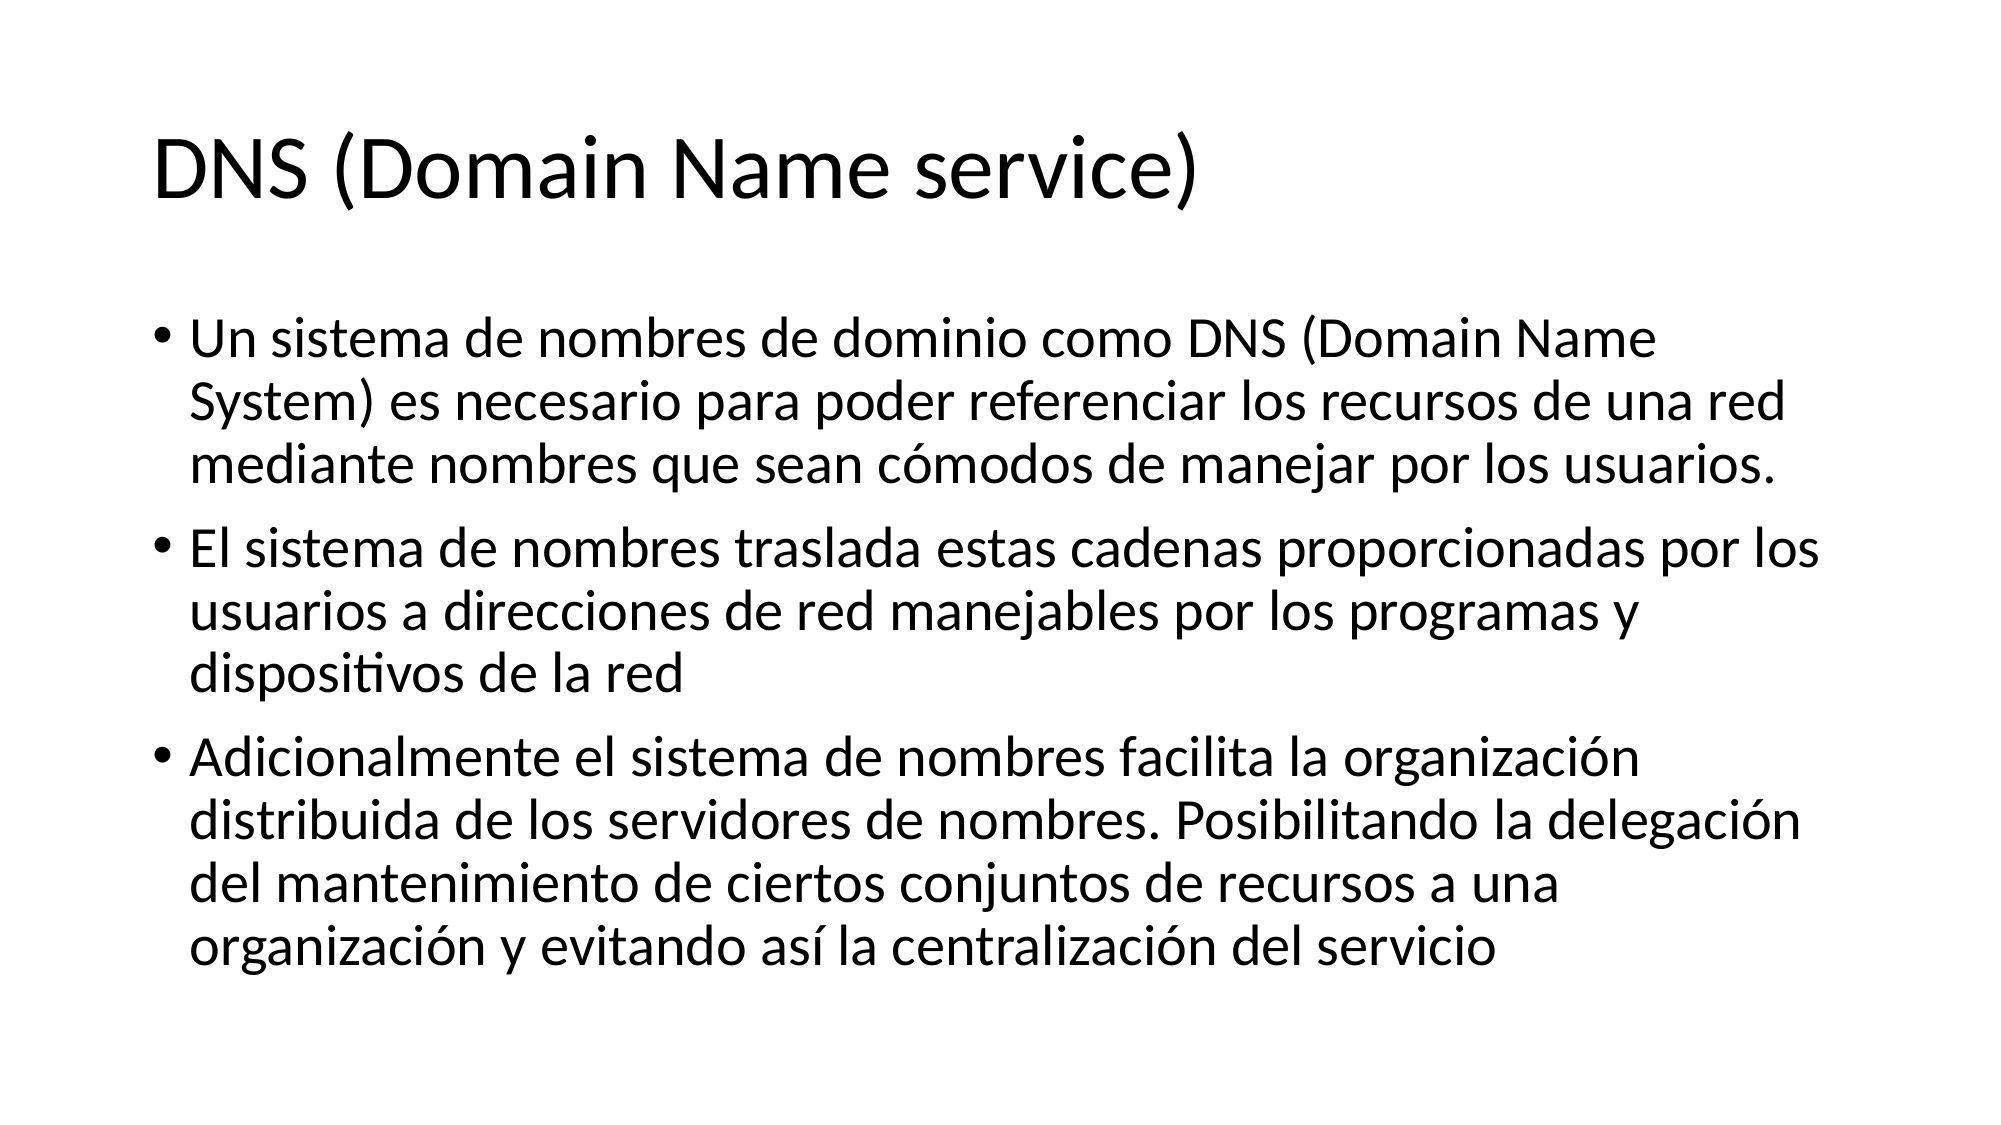

# DNS (Domain Name service)
Un sistema de nombres de dominio como DNS (Domain Name System) es necesario para poder referenciar los recursos de una red mediante nombres que sean cómodos de manejar por los usuarios.
El sistema de nombres traslada estas cadenas proporcionadas por los usuarios a direcciones de red manejables por los programas y dispositivos de la red
Adicionalmente el sistema de nombres facilita la organización distribuida de los servidores de nombres. Posibilitando la delegación del mantenimiento de ciertos conjuntos de recursos a una organización y evitando así la centralización del servicio